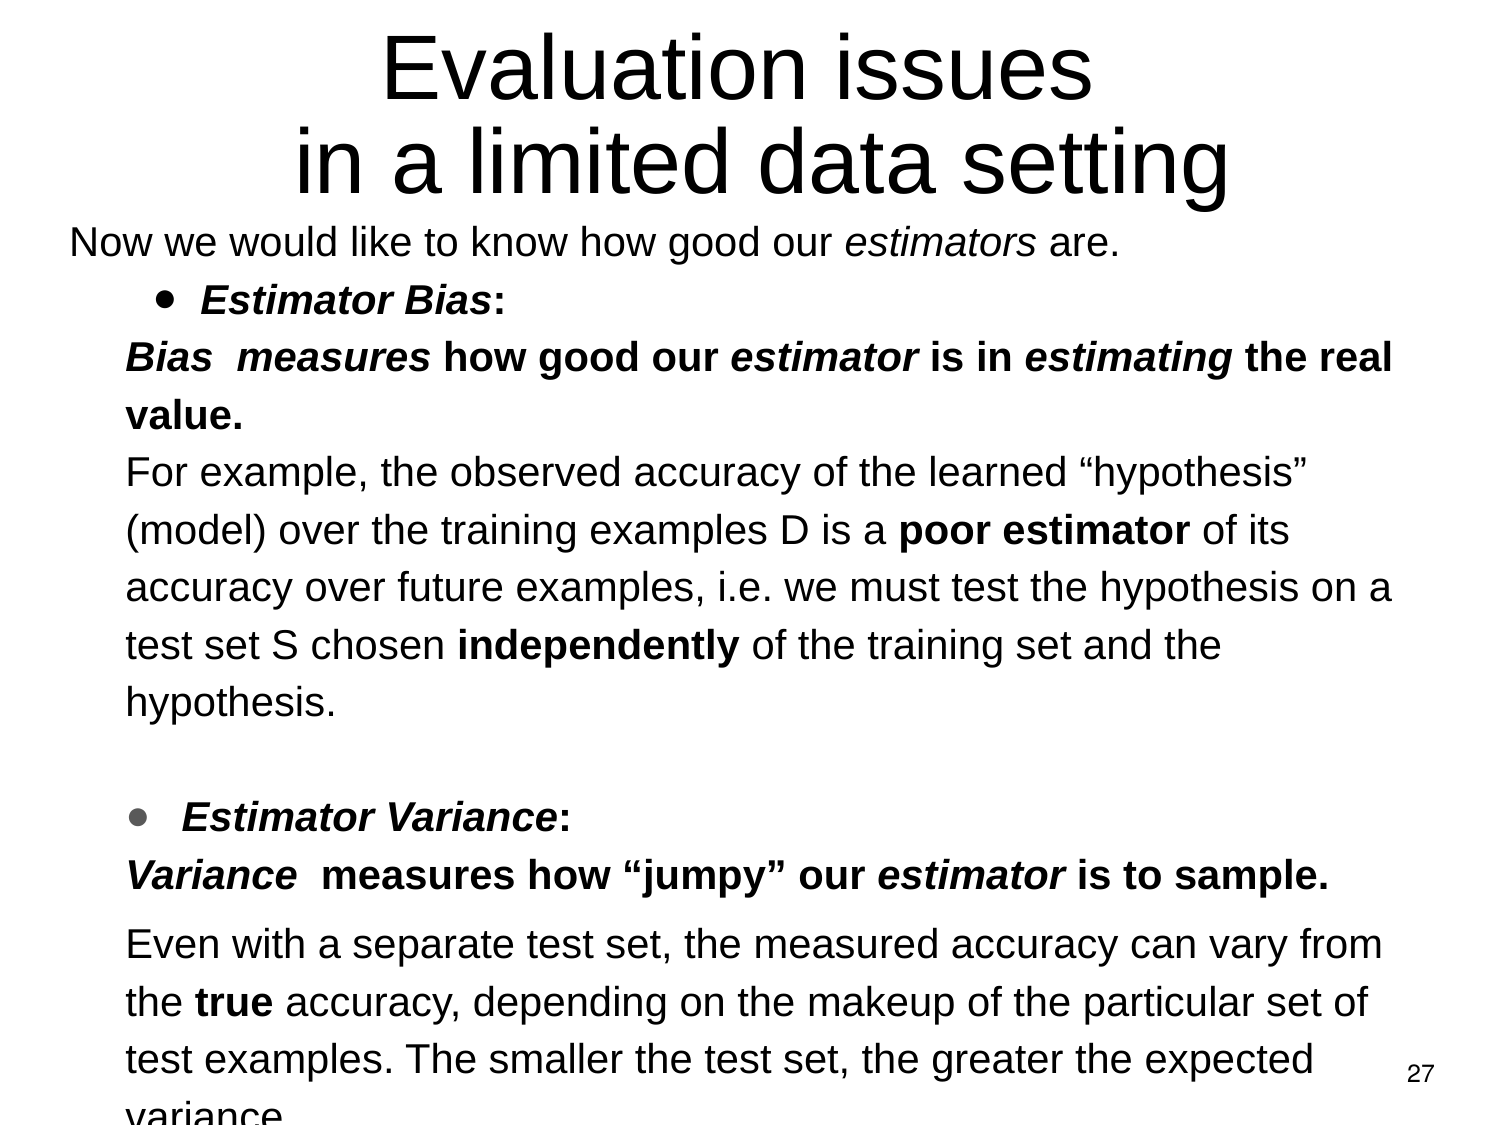

Evaluation issues
in a limited data setting
#
Now we would like to know how good our estimators are.
Estimator Bias:
Bias  measures how good our estimator is in estimating the real value.
For example, the observed accuracy of the learned “hypothesis” (model) over the training examples D is a poor estimator of its accuracy over future examples, i.e. we must test the hypothesis on a test set S chosen independently of the training set and the hypothesis.

Estimator Variance:
Variance  measures how “jumpy” our estimator is to sample.
Even with a separate test set, the measured accuracy can vary from the true accuracy, depending on the makeup of the particular set of test examples. The smaller the test set, the greater the expected variance.
27